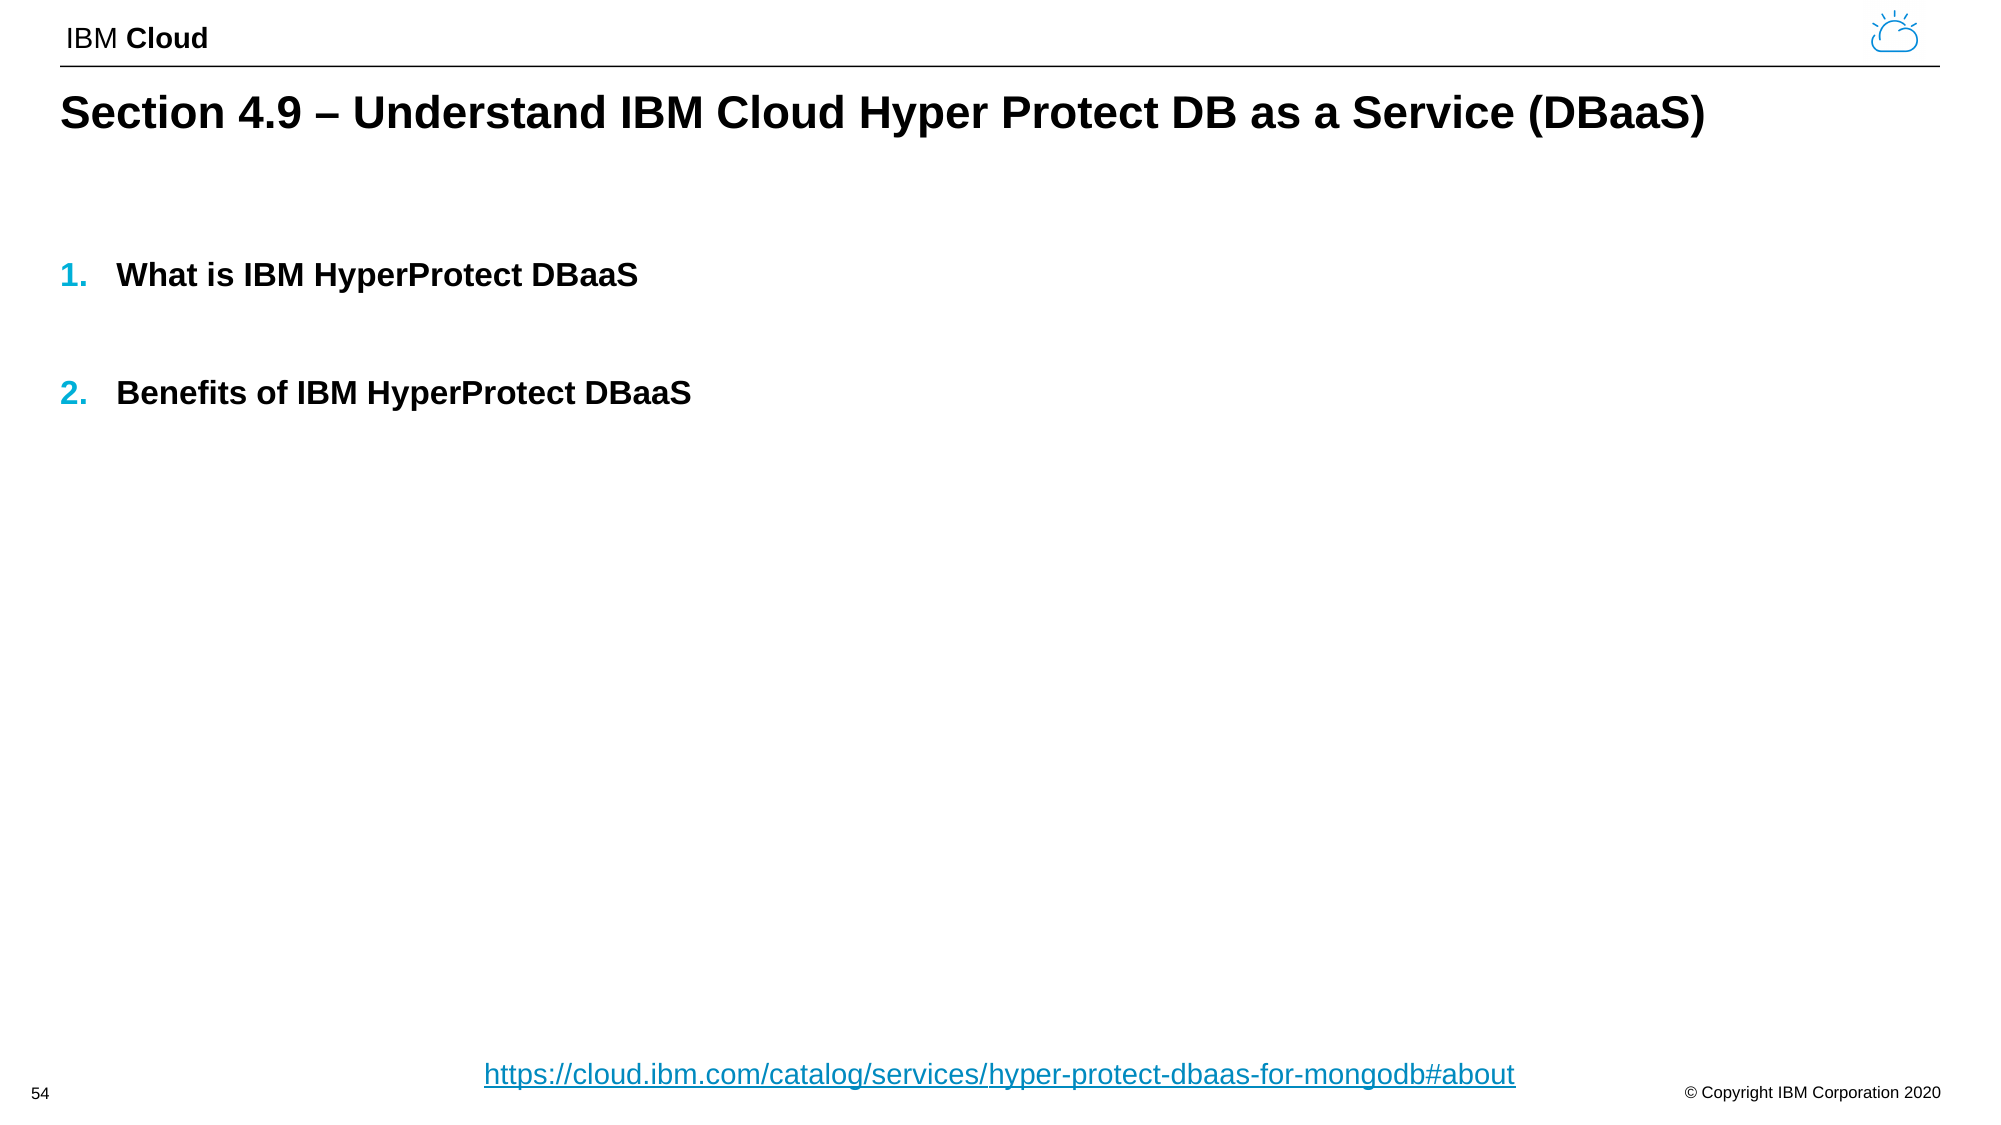

# Section 4.9 – Understand IBM Cloud Hyper Protect DB as a Service (DBaaS)
What is IBM HyperProtect DBaaS

Benefits of IBM HyperProtect DBaaS

https://cloud.ibm.com/catalog/services/hyper-protect-dbaas-for-mongodb#about
54